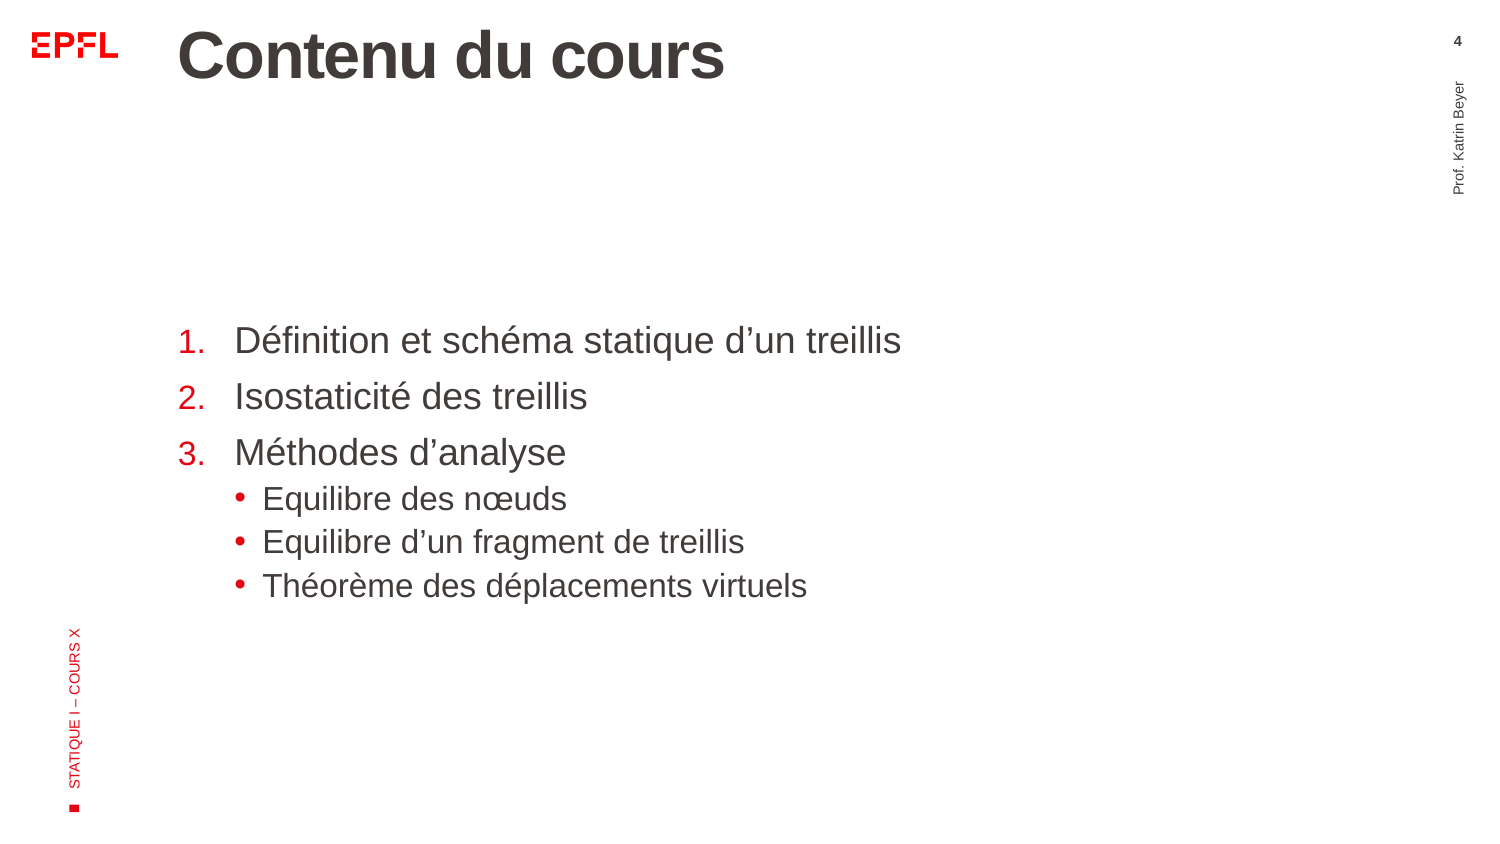

# Contenu du cours
4
Prof. Katrin Beyer
Définition et schéma statique d’un treillis
Isostaticité des treillis
Méthodes d’analyse
Equilibre des nœuds
Equilibre d’un fragment de treillis
Théorème des déplacements virtuels
STATIQUE I – COURS X